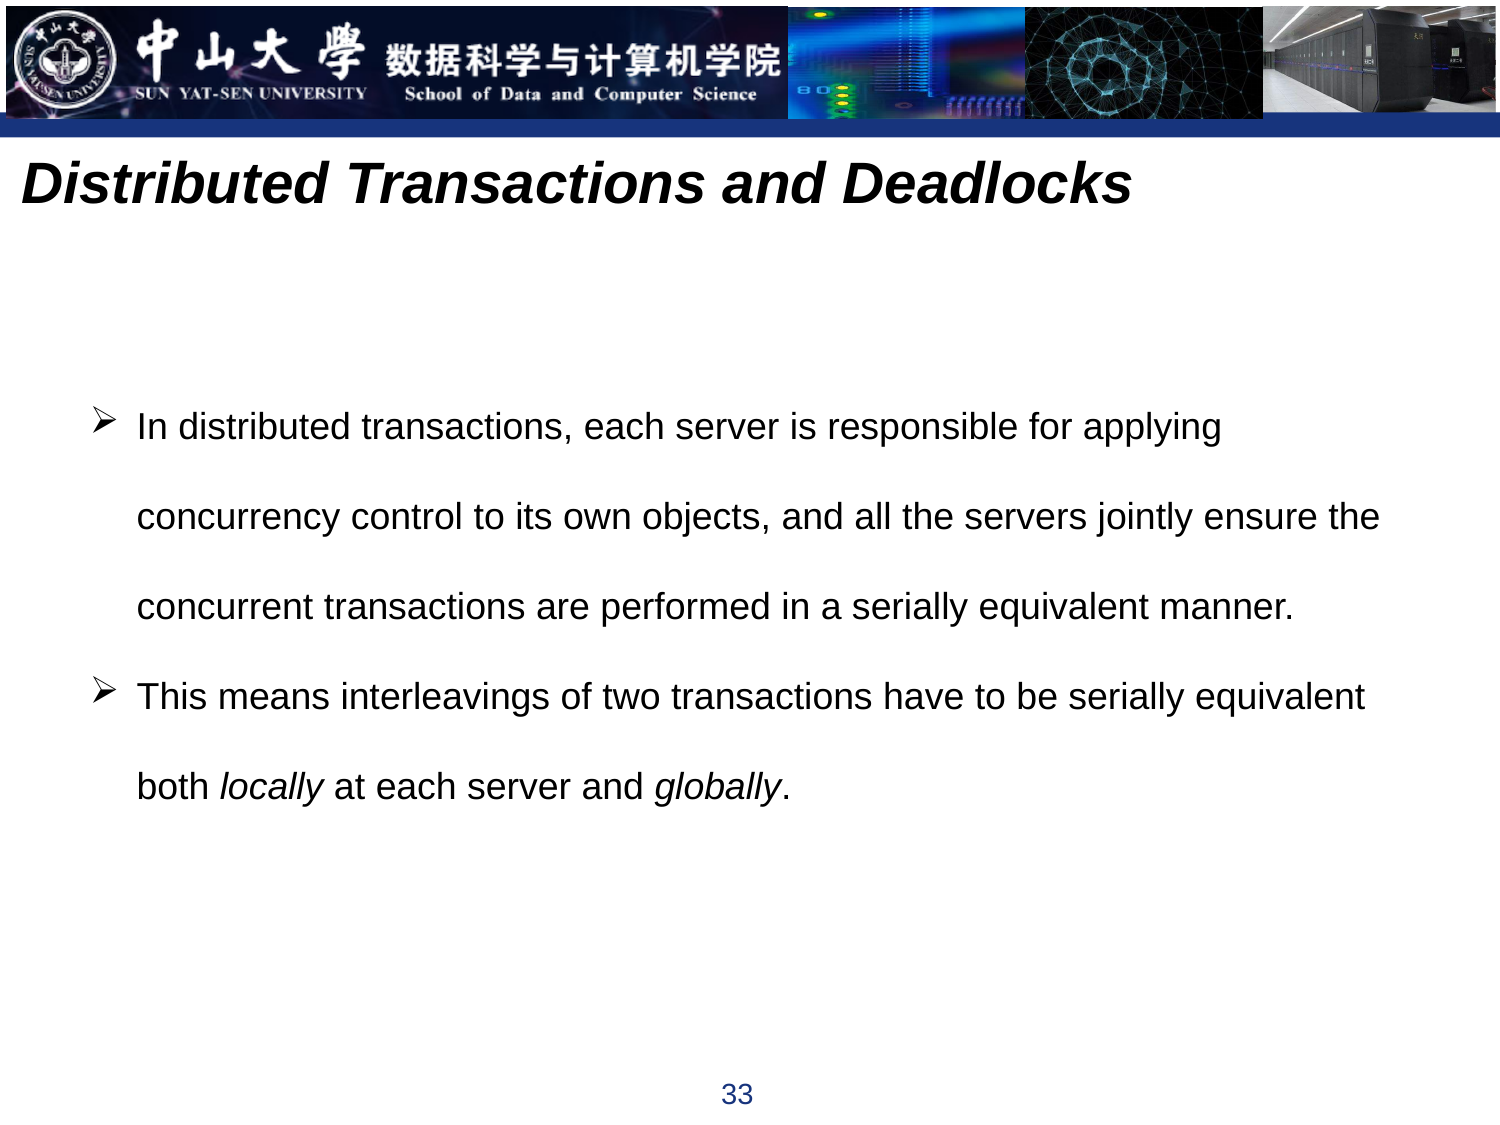

Distributed Transactions and Deadlocks
In distributed transactions, each server is responsible for applying concurrency control to its own objects, and all the servers jointly ensure the concurrent transactions are performed in a serially equivalent manner.
This means interleavings of two transactions have to be serially equivalent both locally at each server and globally.
33